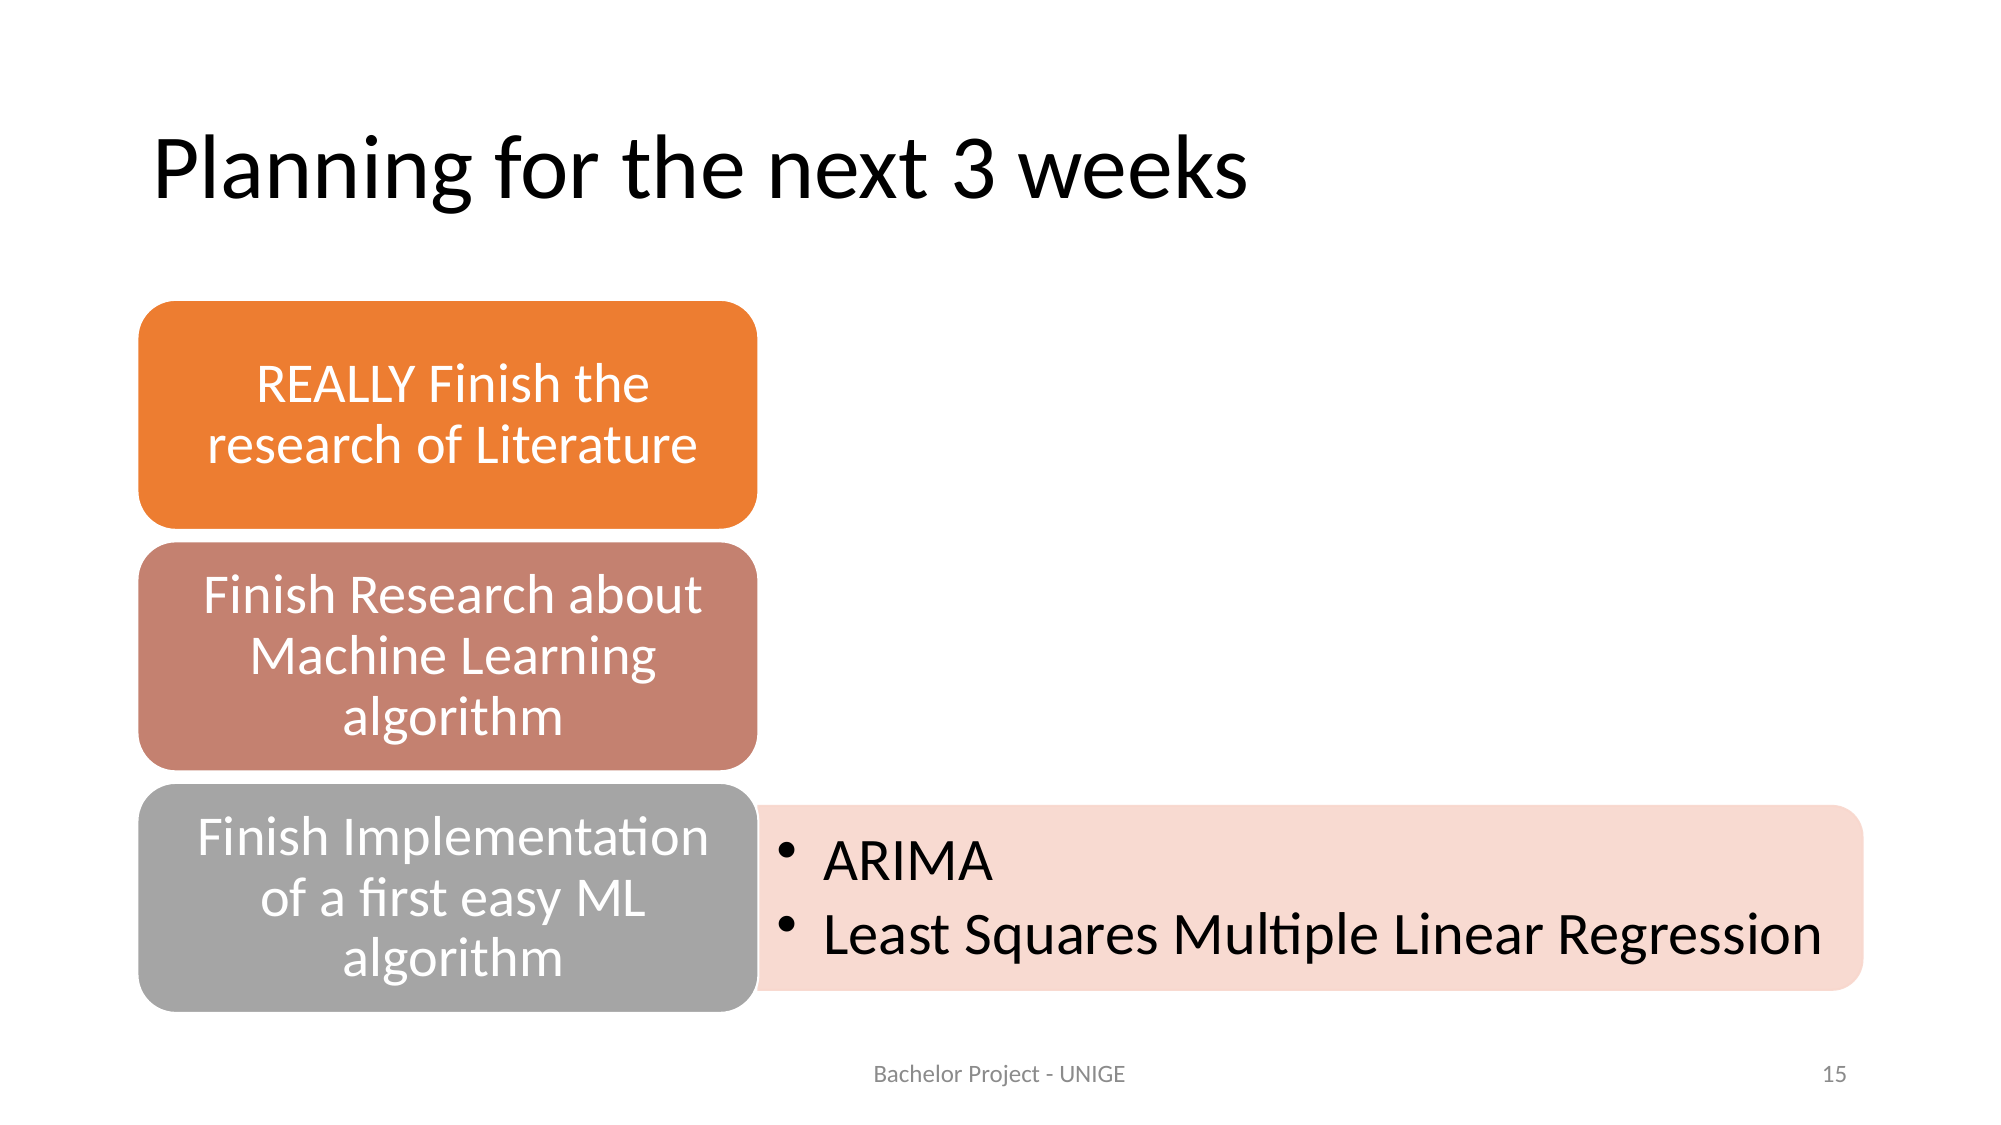

# Planning for the next 3 weeks
REALLY Finish the research of Literature
Finish Research about Machine Learning algorithm
ARIMA
Least Squares Multiple Linear Regression
Finish Implementation of a first easy ML algorithm
Bachelor Project - UNIGE
15